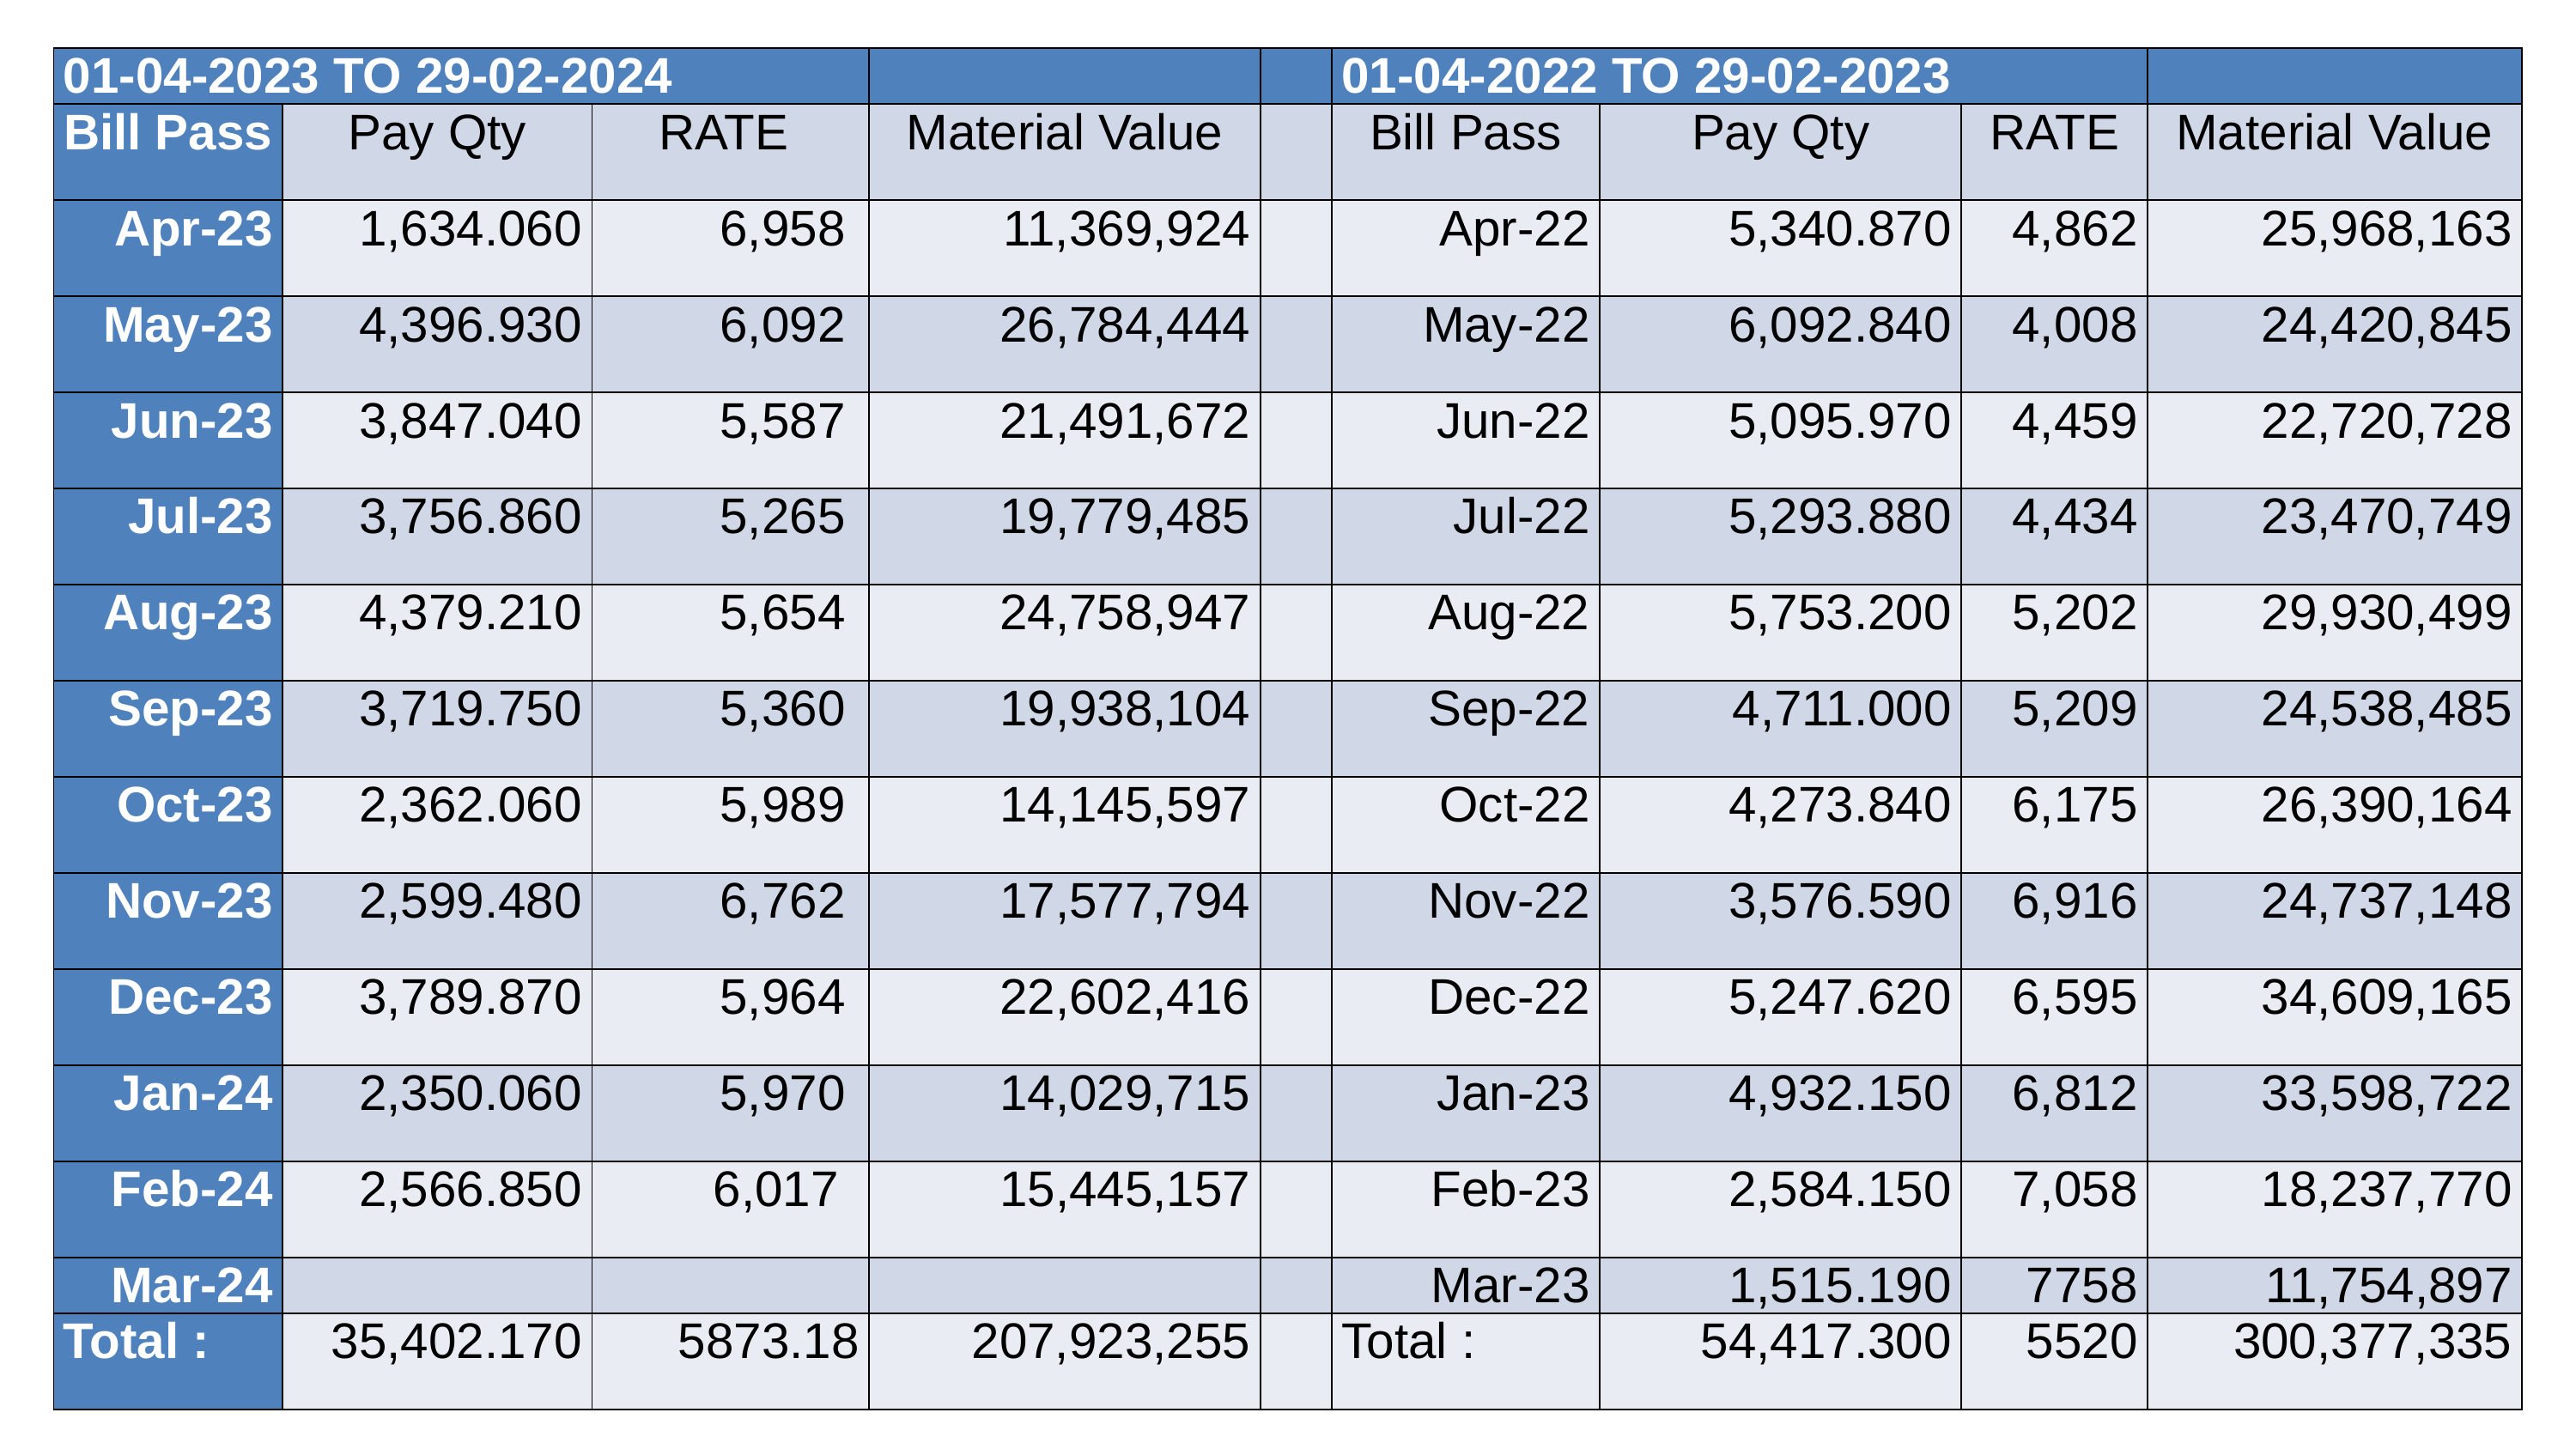

| 01-04-2023 TO 29-02-2024 |  |  |  |  | 01-04-2022 TO 29-02-2023 |  |  |  |
| --- | --- | --- | --- | --- | --- | --- | --- | --- |
| Bill Pass | Pay Qty | RATE | Material Value |  | Bill Pass | Pay Qty | RATE | Material Value |
| Apr-23 | 1,634.060 | 6,958 | 11,369,924 |  | Apr-22 | 5,340.870 | 4,862 | 25,968,163 |
| May-23 | 4,396.930 | 6,092 | 26,784,444 |  | May-22 | 6,092.840 | 4,008 | 24,420,845 |
| Jun-23 | 3,847.040 | 5,587 | 21,491,672 |  | Jun-22 | 5,095.970 | 4,459 | 22,720,728 |
| Jul-23 | 3,756.860 | 5,265 | 19,779,485 |  | Jul-22 | 5,293.880 | 4,434 | 23,470,749 |
| Aug-23 | 4,379.210 | 5,654 | 24,758,947 |  | Aug-22 | 5,753.200 | 5,202 | 29,930,499 |
| Sep-23 | 3,719.750 | 5,360 | 19,938,104 |  | Sep-22 | 4,711.000 | 5,209 | 24,538,485 |
| Oct-23 | 2,362.060 | 5,989 | 14,145,597 |  | Oct-22 | 4,273.840 | 6,175 | 26,390,164 |
| Nov-23 | 2,599.480 | 6,762 | 17,577,794 |  | Nov-22 | 3,576.590 | 6,916 | 24,737,148 |
| Dec-23 | 3,789.870 | 5,964 | 22,602,416 |  | Dec-22 | 5,247.620 | 6,595 | 34,609,165 |
| Jan-24 | 2,350.060 | 5,970 | 14,029,715 |  | Jan-23 | 4,932.150 | 6,812 | 33,598,722 |
| Feb-24 | 2,566.850 | 6,017 | 15,445,157 |  | Feb-23 | 2,584.150 | 7,058 | 18,237,770 |
| Mar-24 |  |  |  |  | Mar-23 | 1,515.190 | 7758 | 11,754,897 |
| Total : | 35,402.170 | 5873.18 | 207,923,255 |  | Total : | 54,417.300 | 5520 | 300,377,335 |